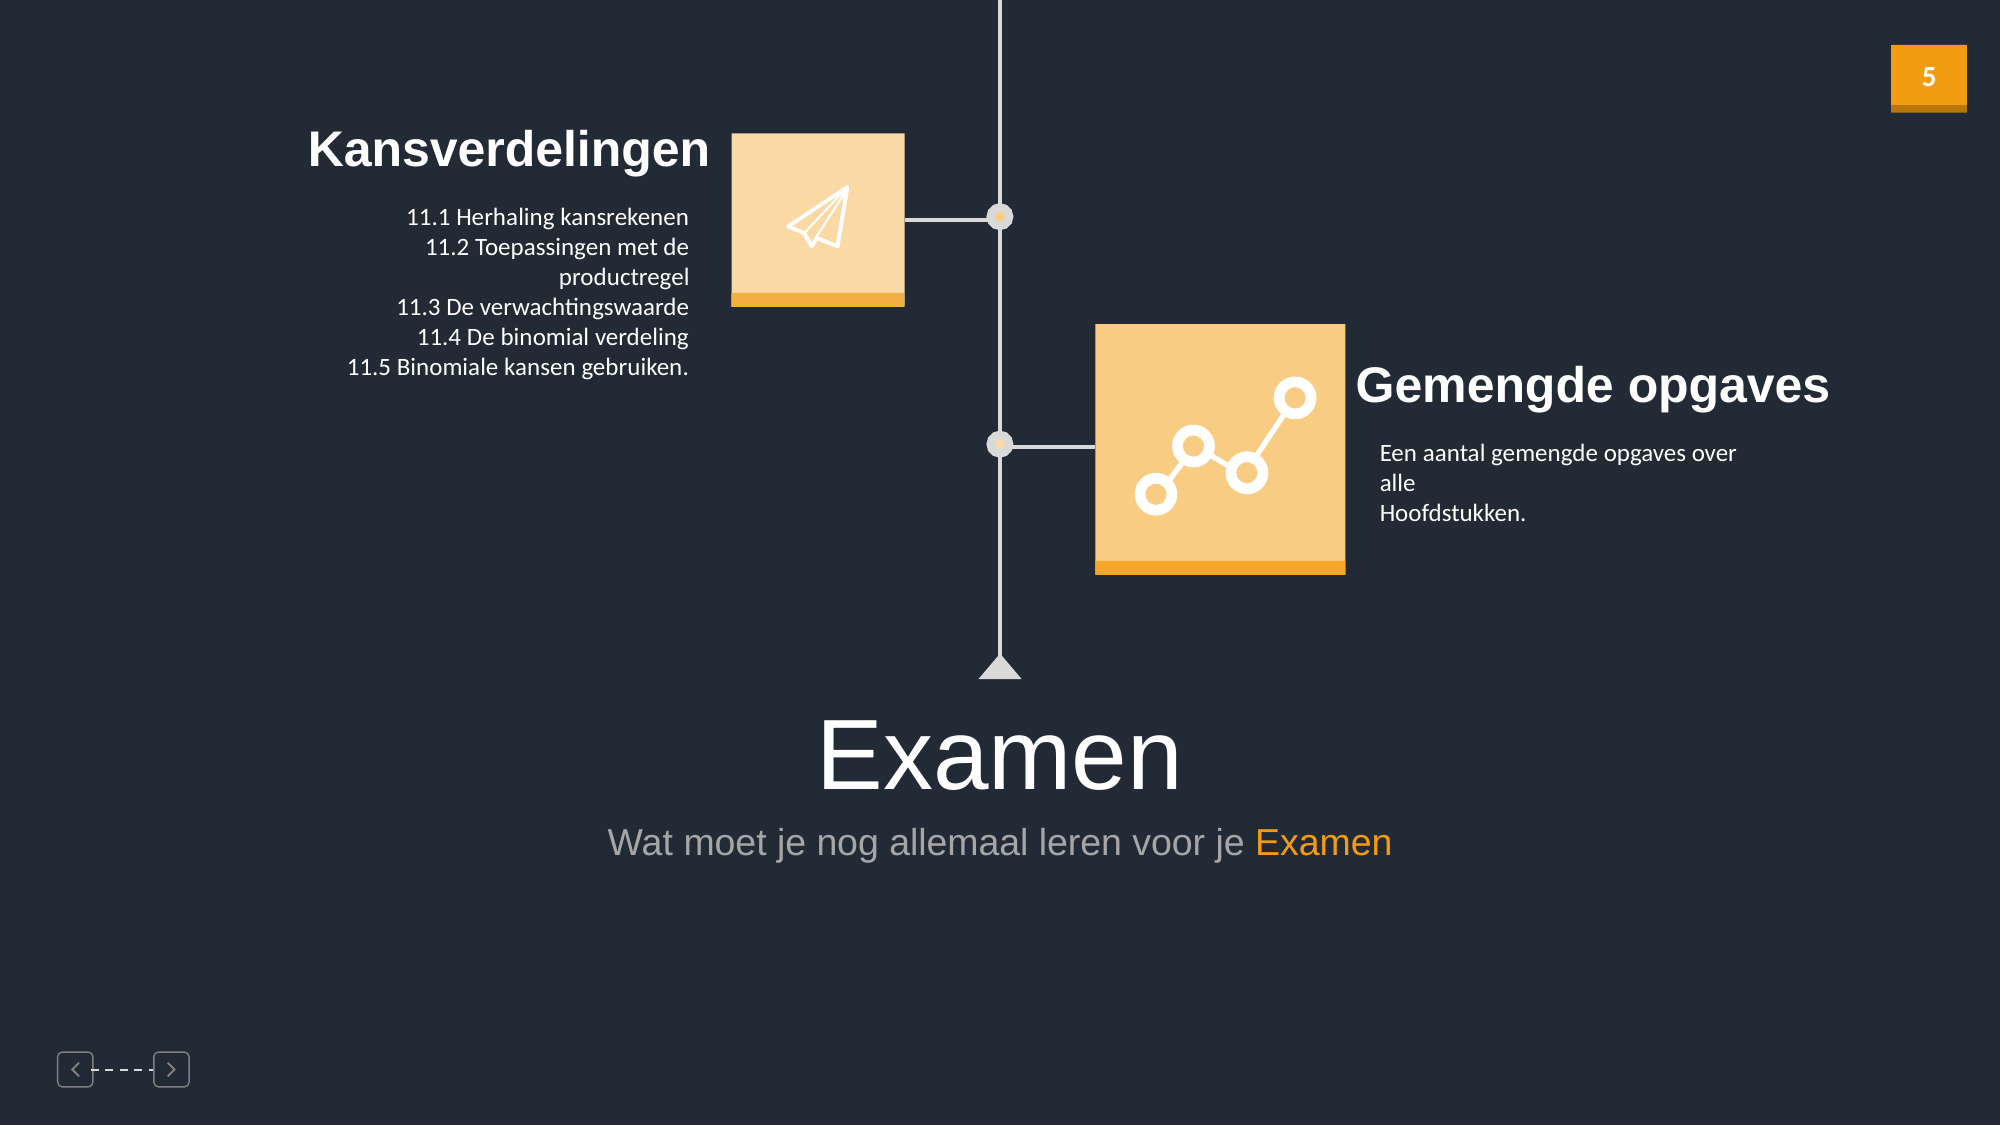

Kansverdelingen

11.1 Herhaling kansrekenen
11.2 Toepassingen met de productregel
11.3 De verwachtingswaarde
11.4 De binomial verdeling
11.5 Binomiale kansen gebruiken.

Gemengde opgaves

Een aantal gemengde opgaves over alle
Hoofdstukken.

Examen
Wat moet je nog allemaal leren voor je Examen